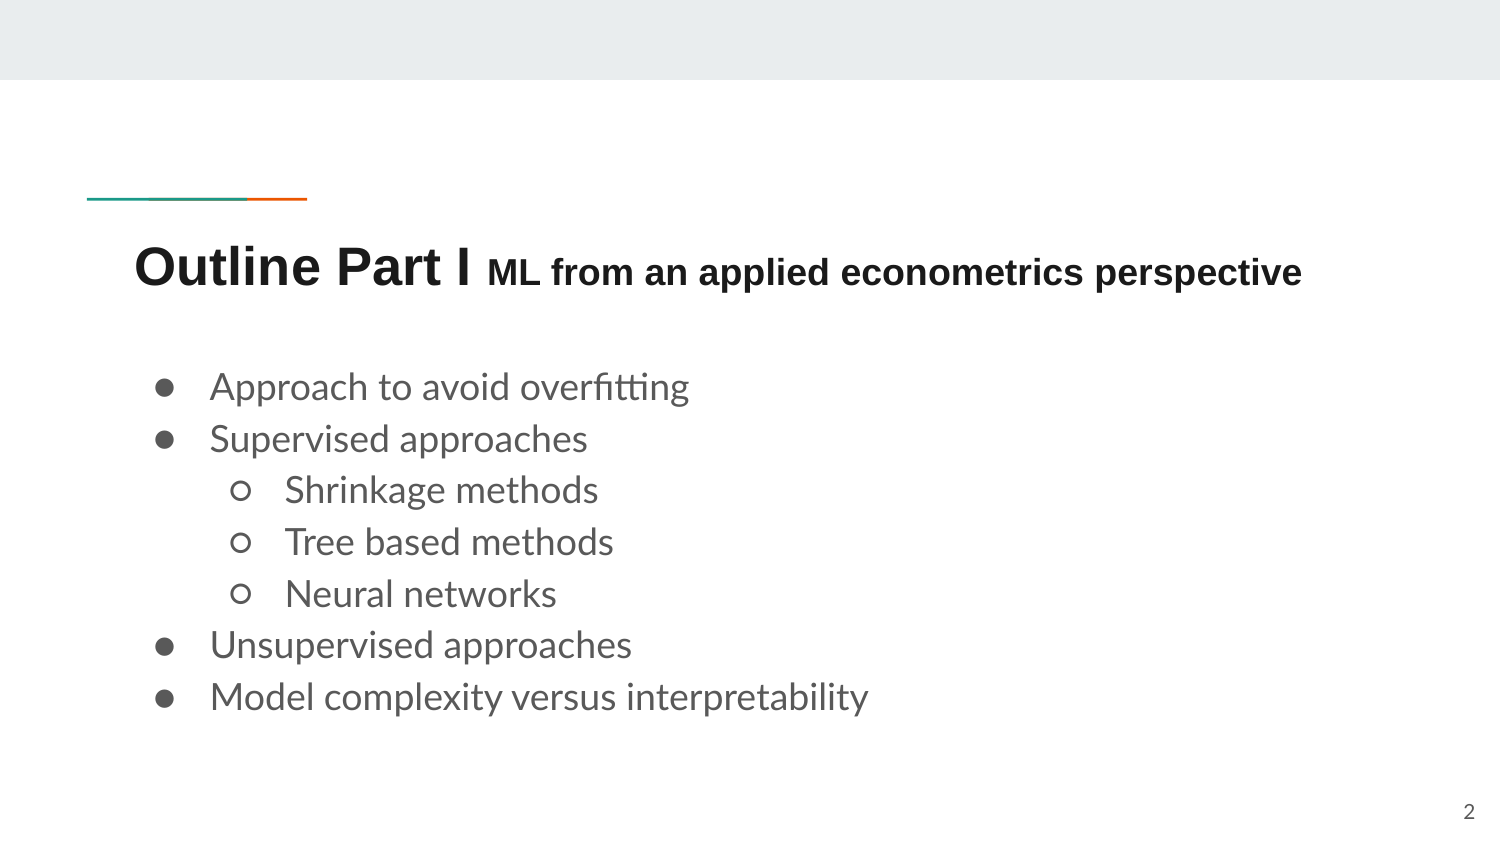

# Outline Part I ML from an applied econometrics perspective
Approach to avoid overfitting
Supervised approaches
Shrinkage methods
Tree based methods
Neural networks
Unsupervised approaches
Model complexity versus interpretability
2